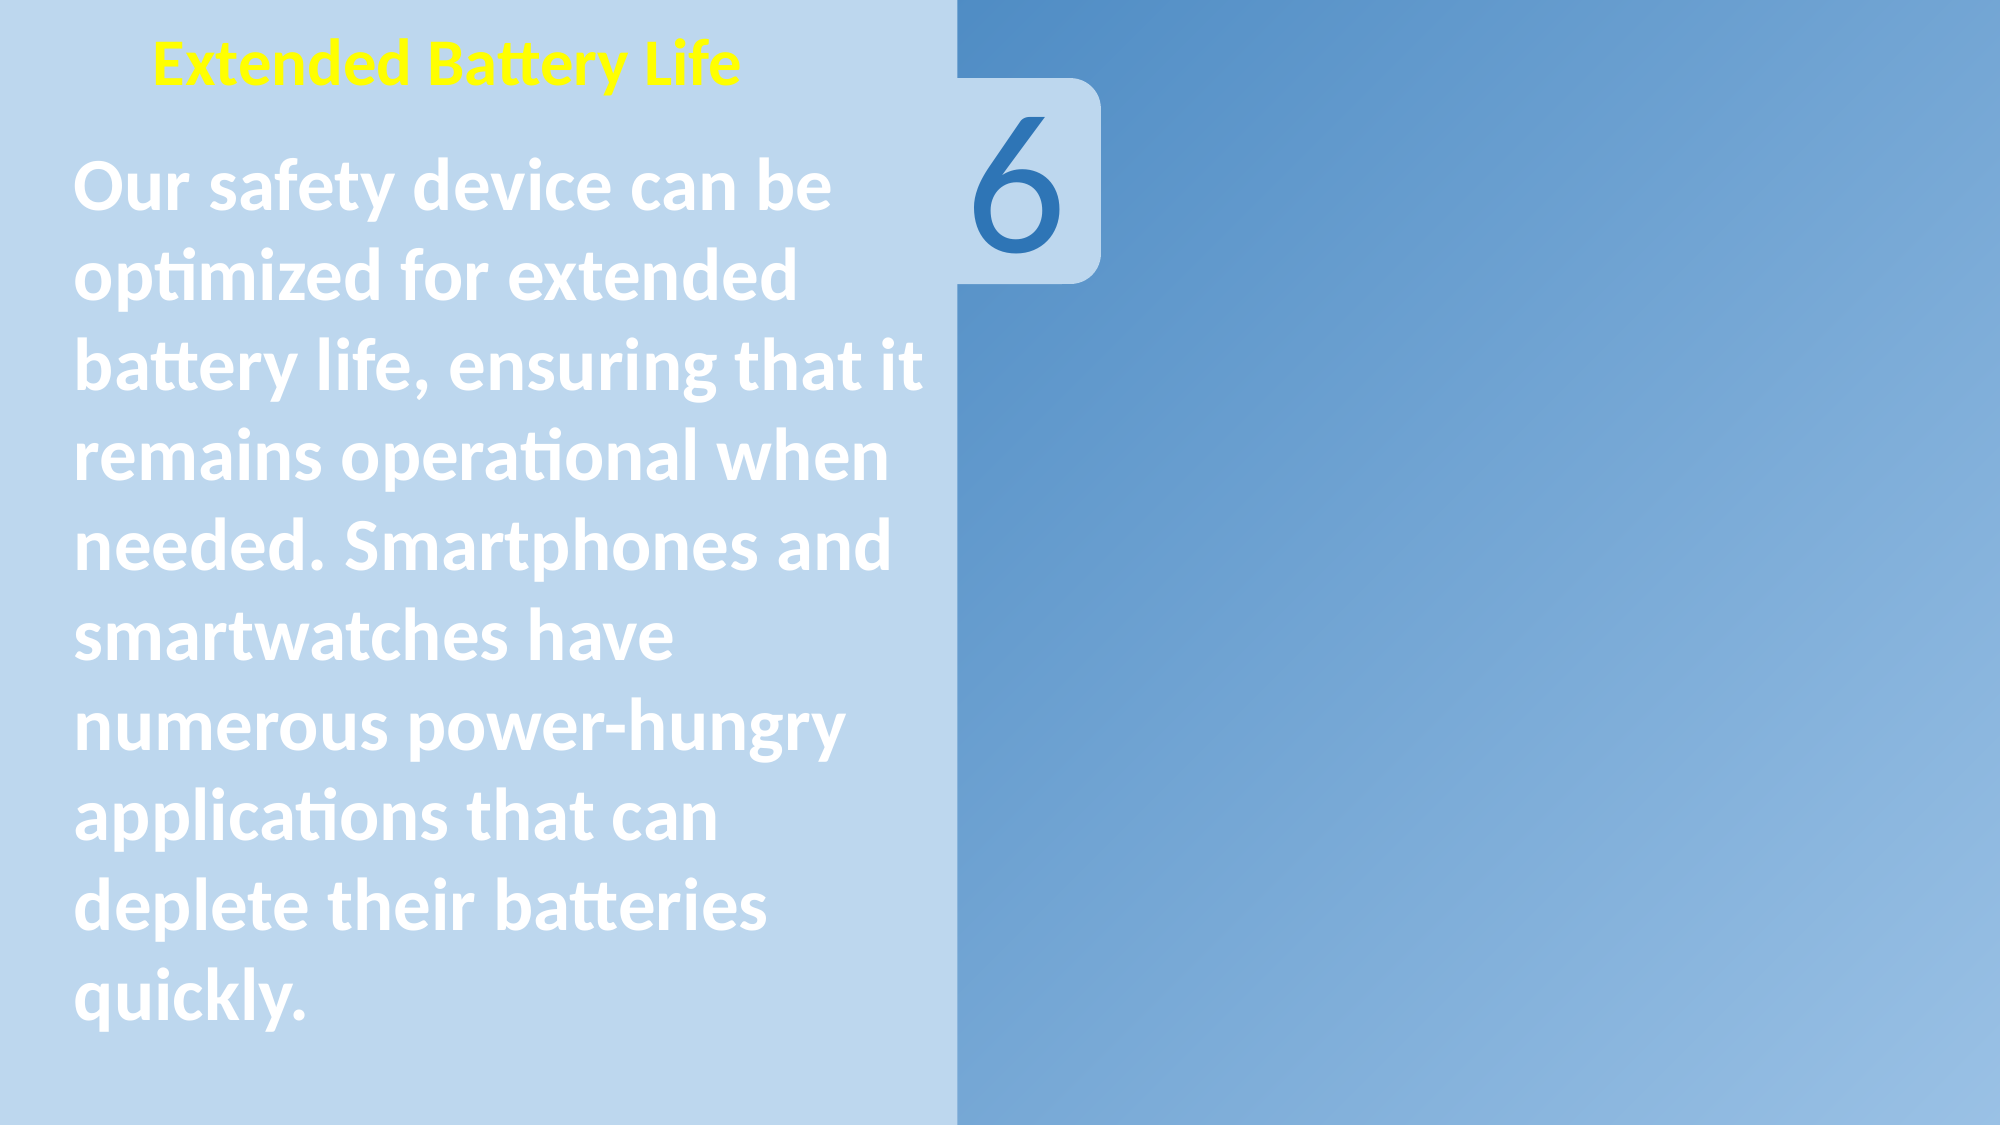

Extended Battery Life

6

Our safety device can be optimized for extended battery life, ensuring that it remains operational when needed. Smartphones and smartwatches have numerous power-hungry applications that can deplete their batteries quickly.